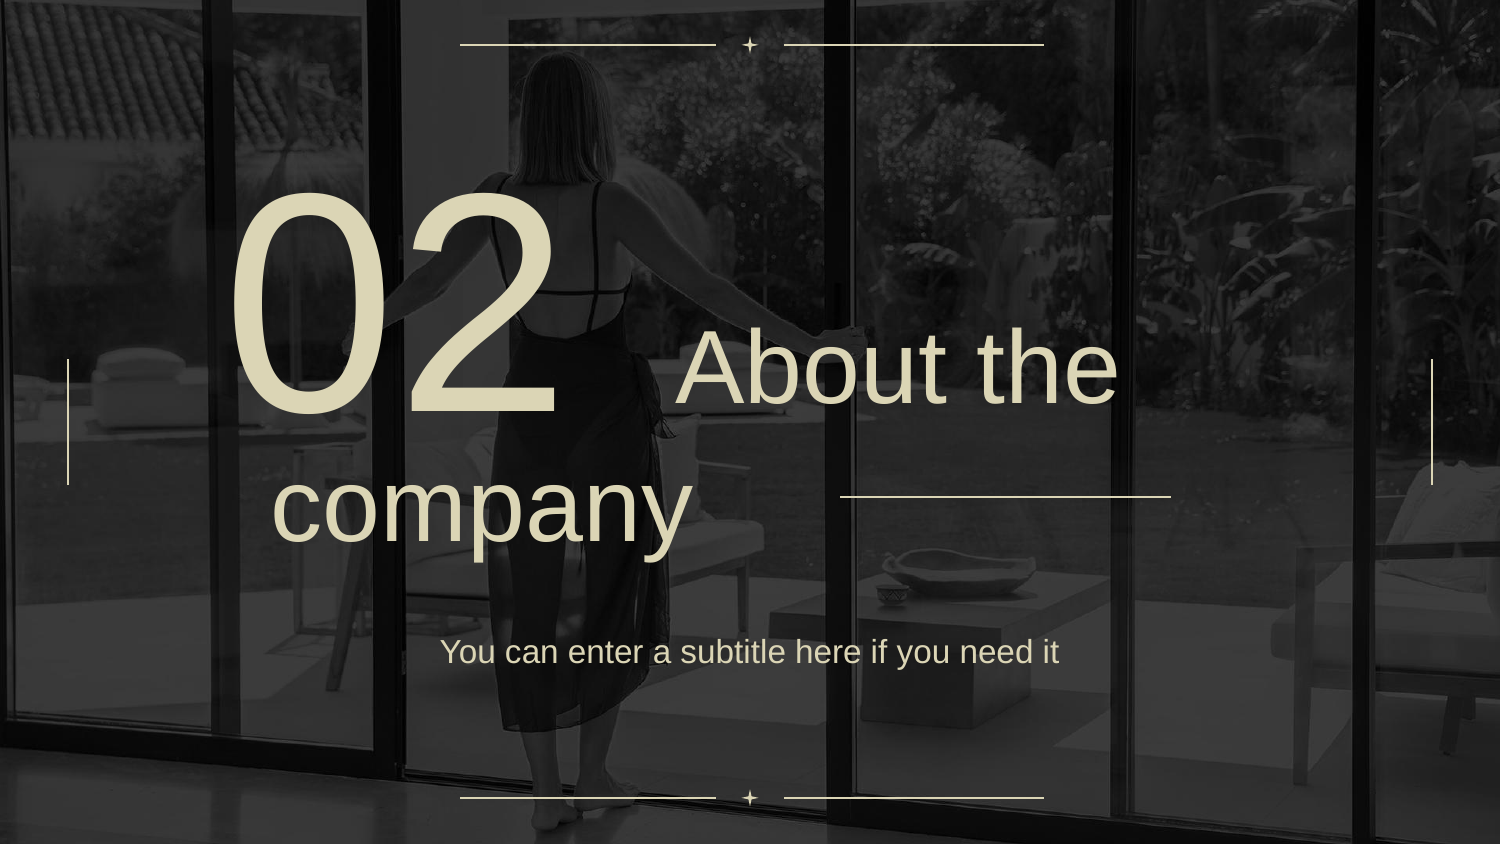

02
# About the
company
You can enter a subtitle here if you need it